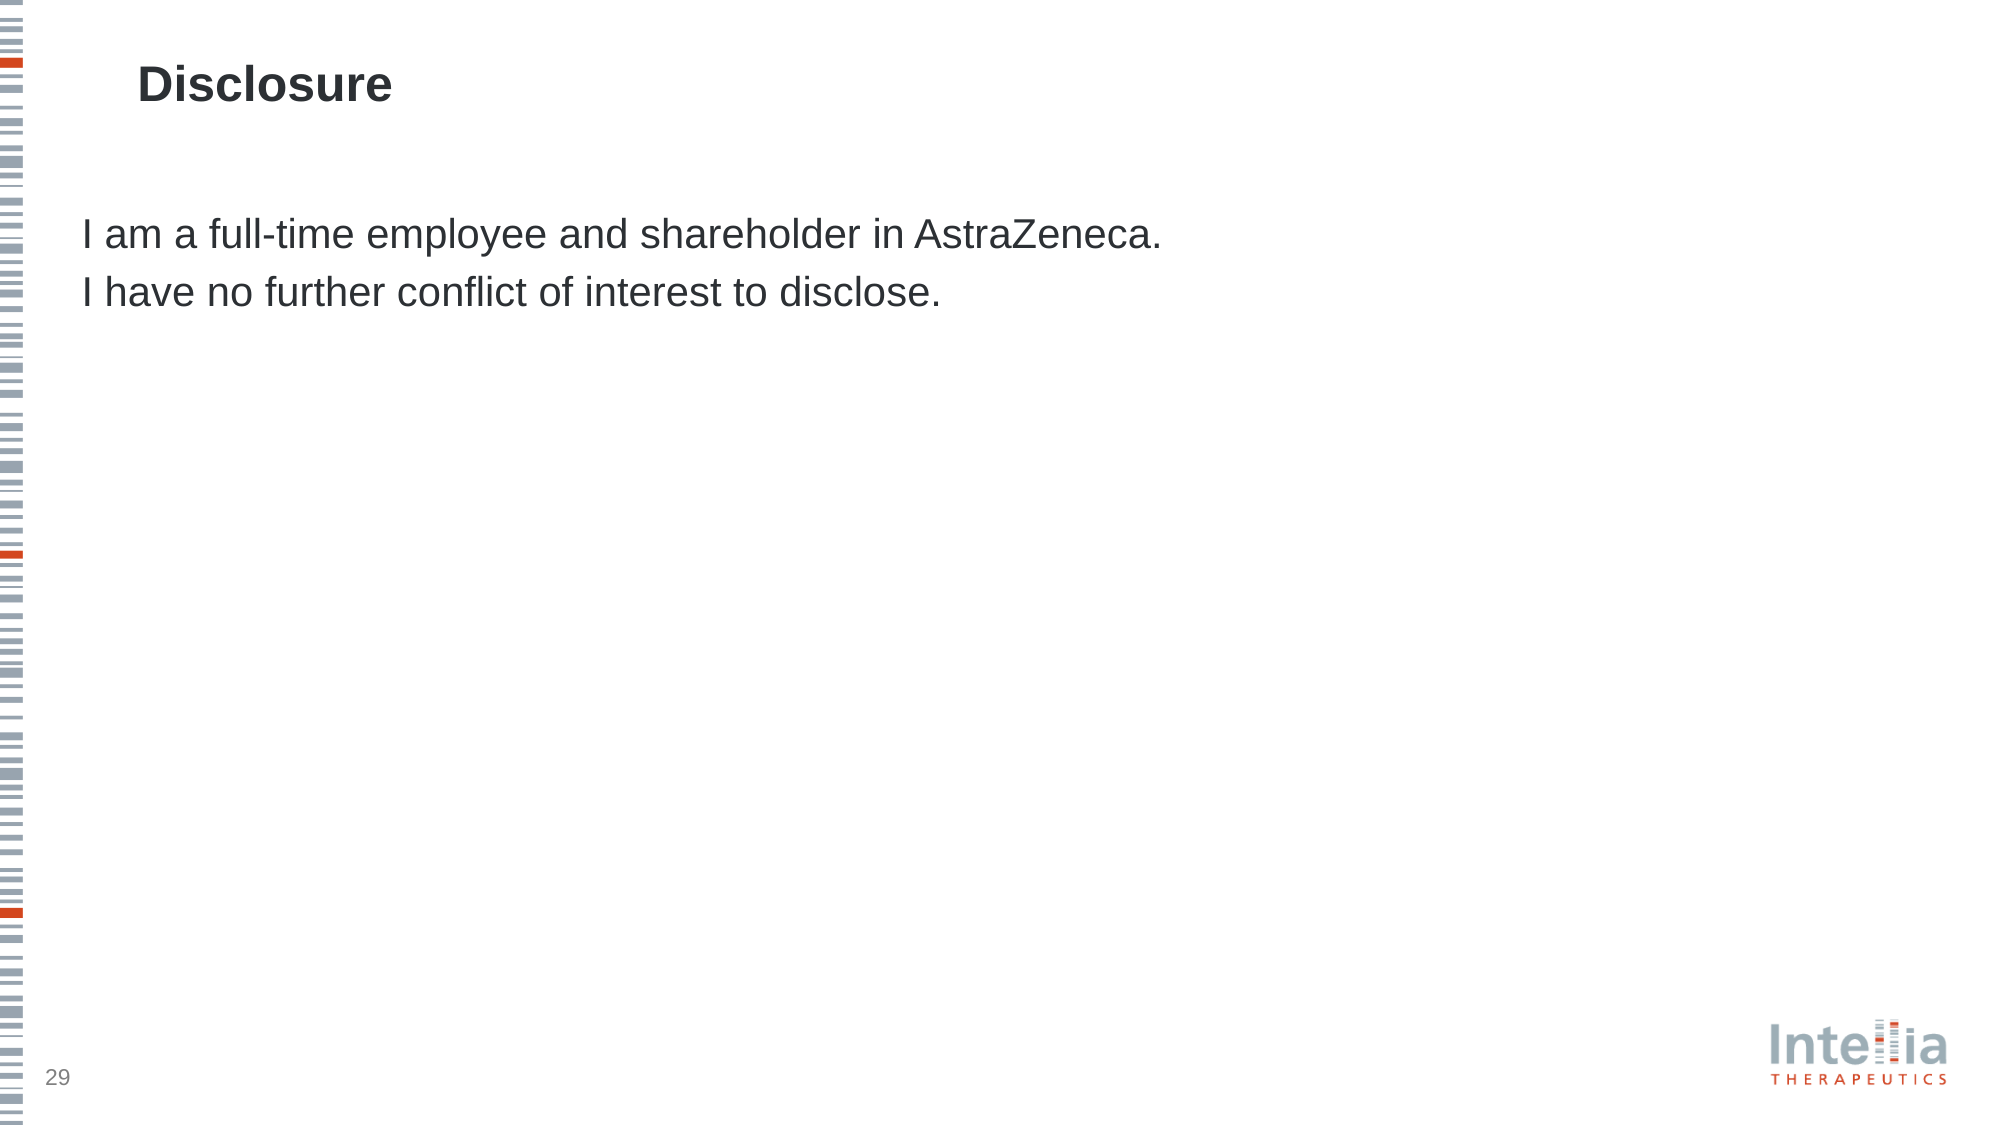

29

# Disclosure
I am a full-time employee and shareholder in AstraZeneca.
I have no further conflict of interest to disclose.